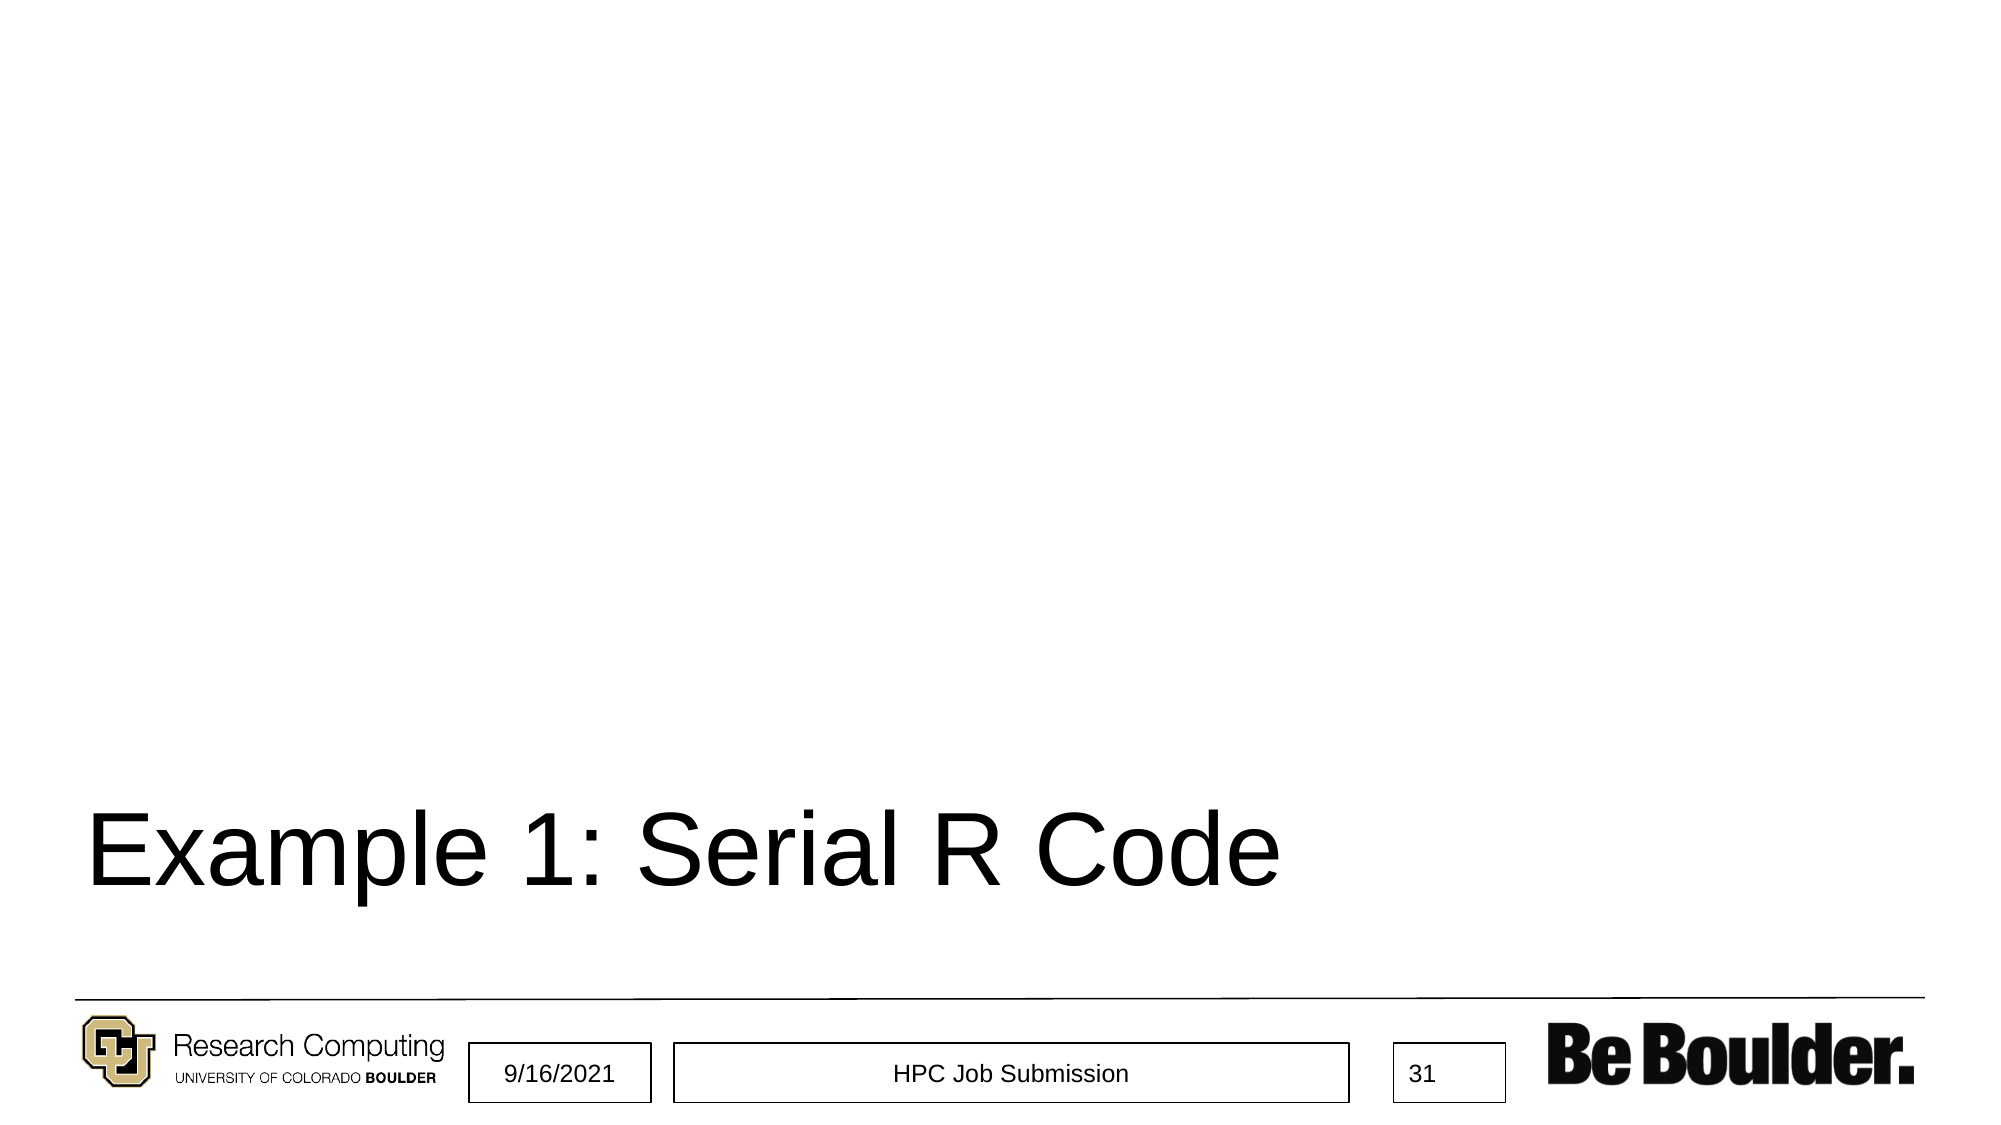

# Example 1: Serial R Code
9/16/2021
HPC Job Submission
31